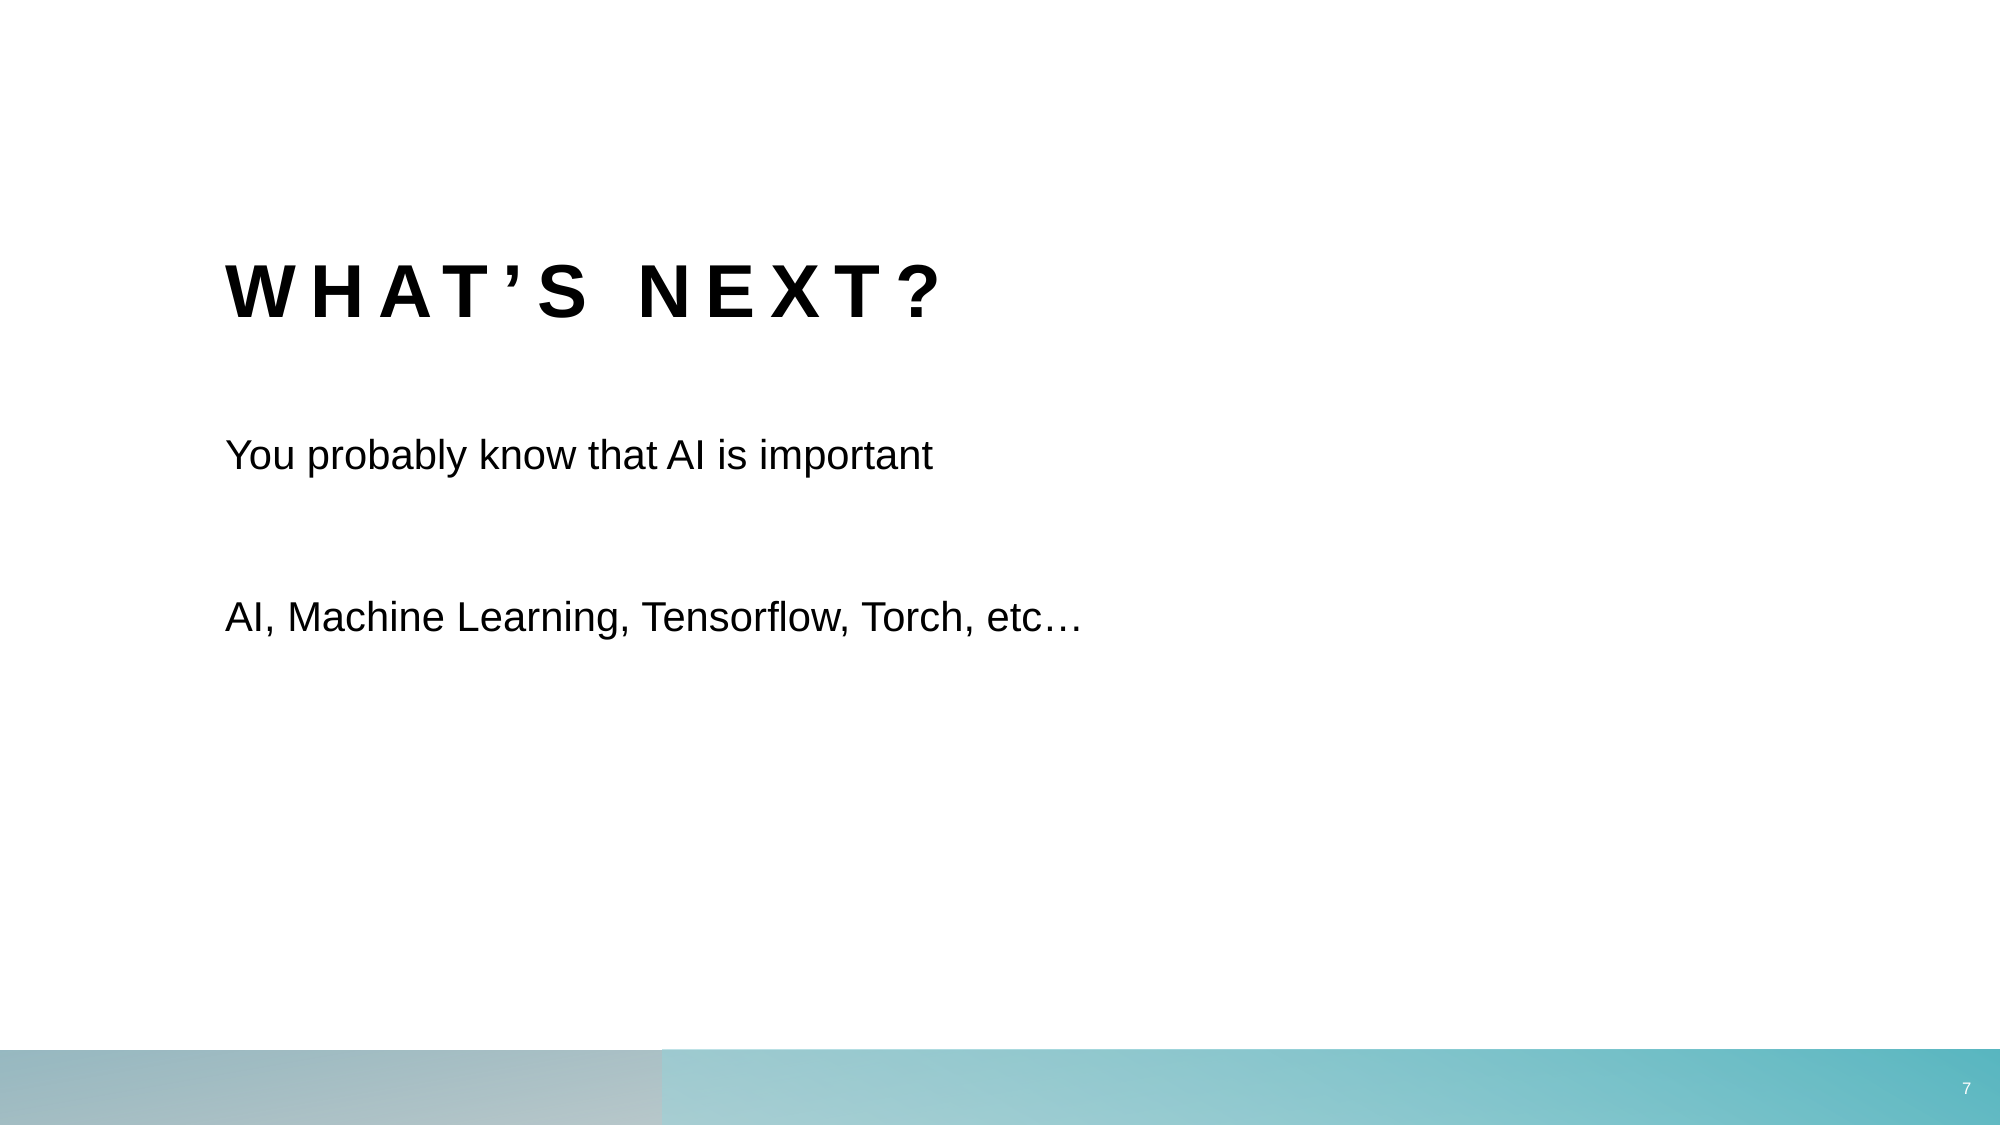

# What’s next?

You probably know that AI is important

AI, Machine Learning, Tensorflow, Torch, etc…

7